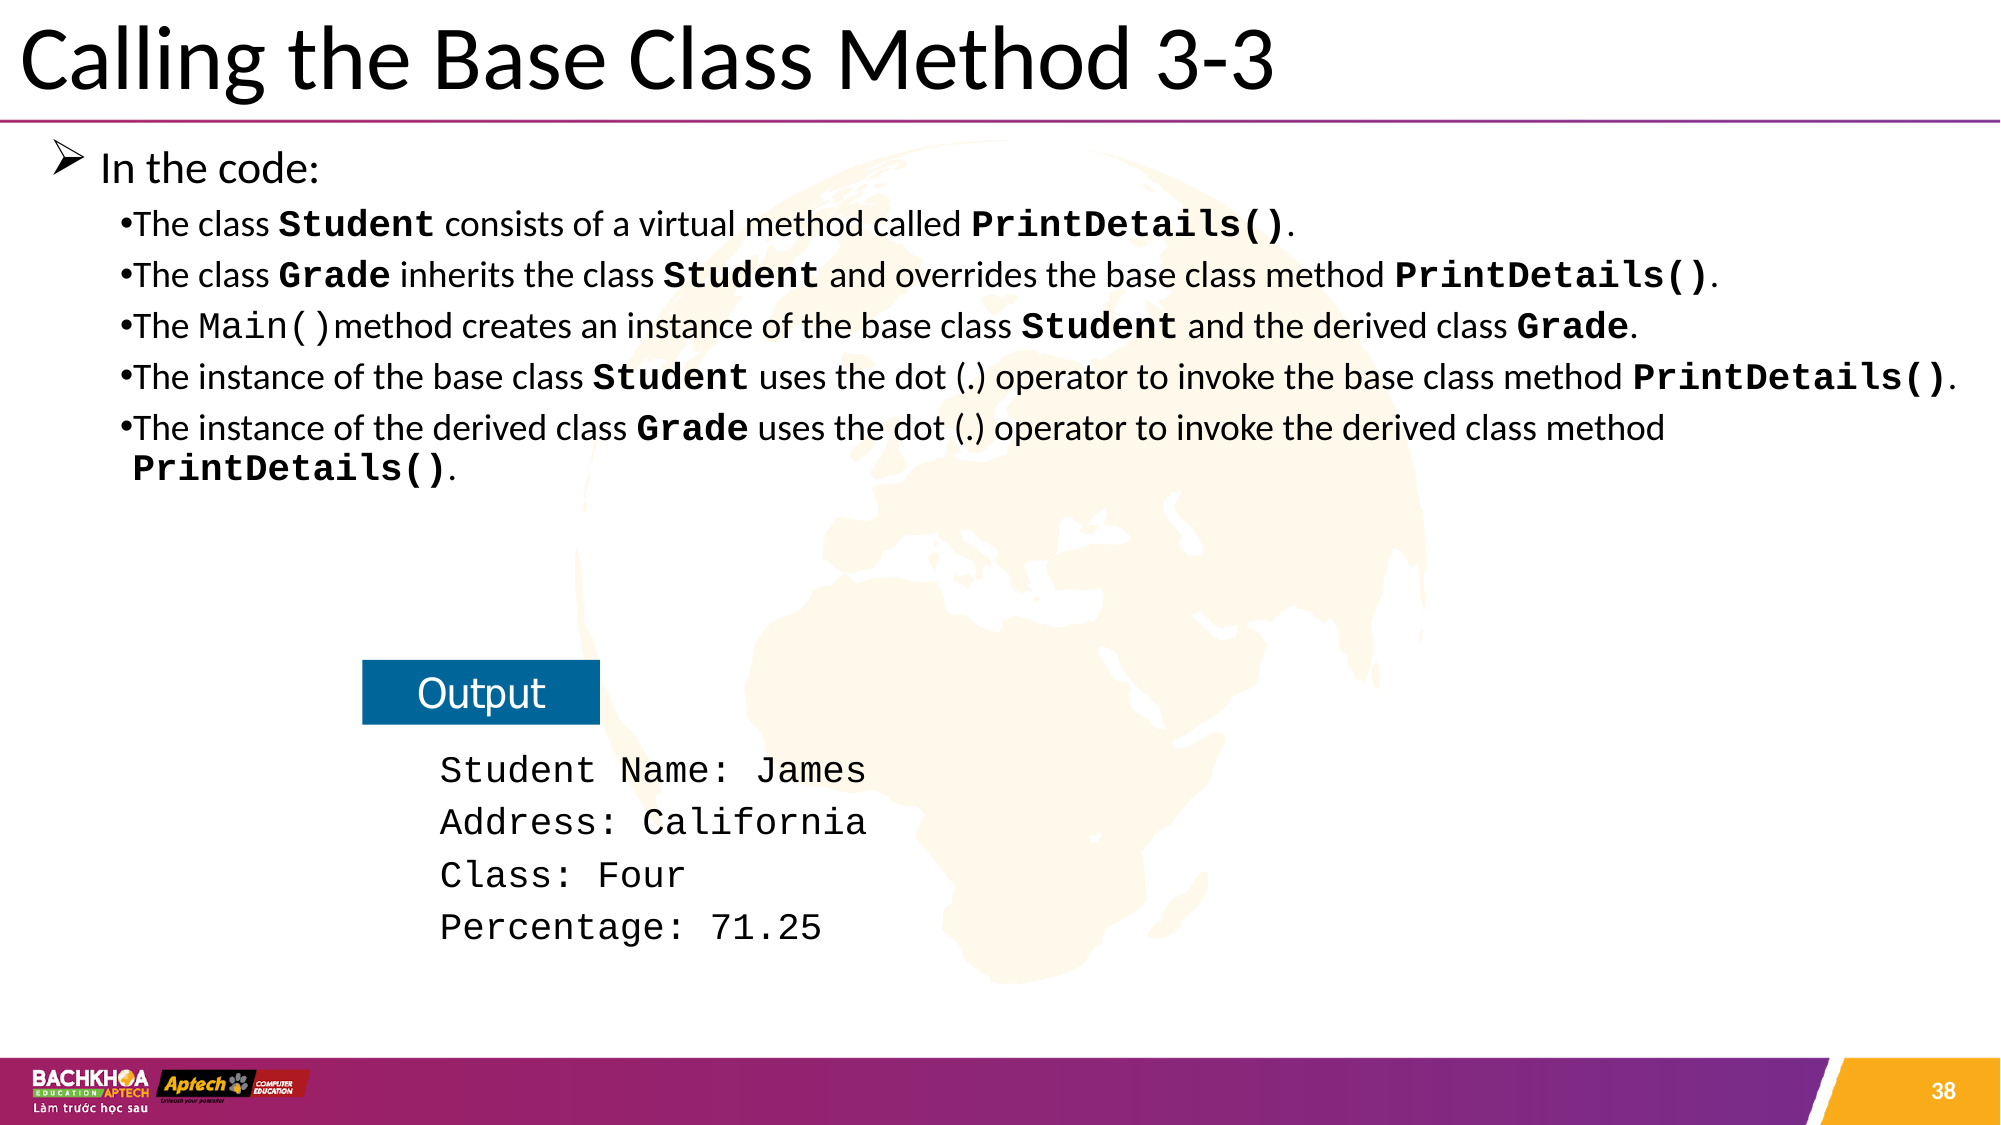

# Calling the Base Class Method 3-3
 In the code:
The class Student consists of a virtual method called PrintDetails().
The class Grade inherits the class Student and overrides the base class method PrintDetails().
The Main()method creates an instance of the base class Student and the derived class Grade.
The instance of the base class Student uses the dot (.) operator to invoke the base class method PrintDetails().
The instance of the derived class Grade uses the dot (.) operator to invoke the derived class method PrintDetails().

     Student Name: James
     Address: California
     Class: Four
     Percentage: 71.25

Output
38